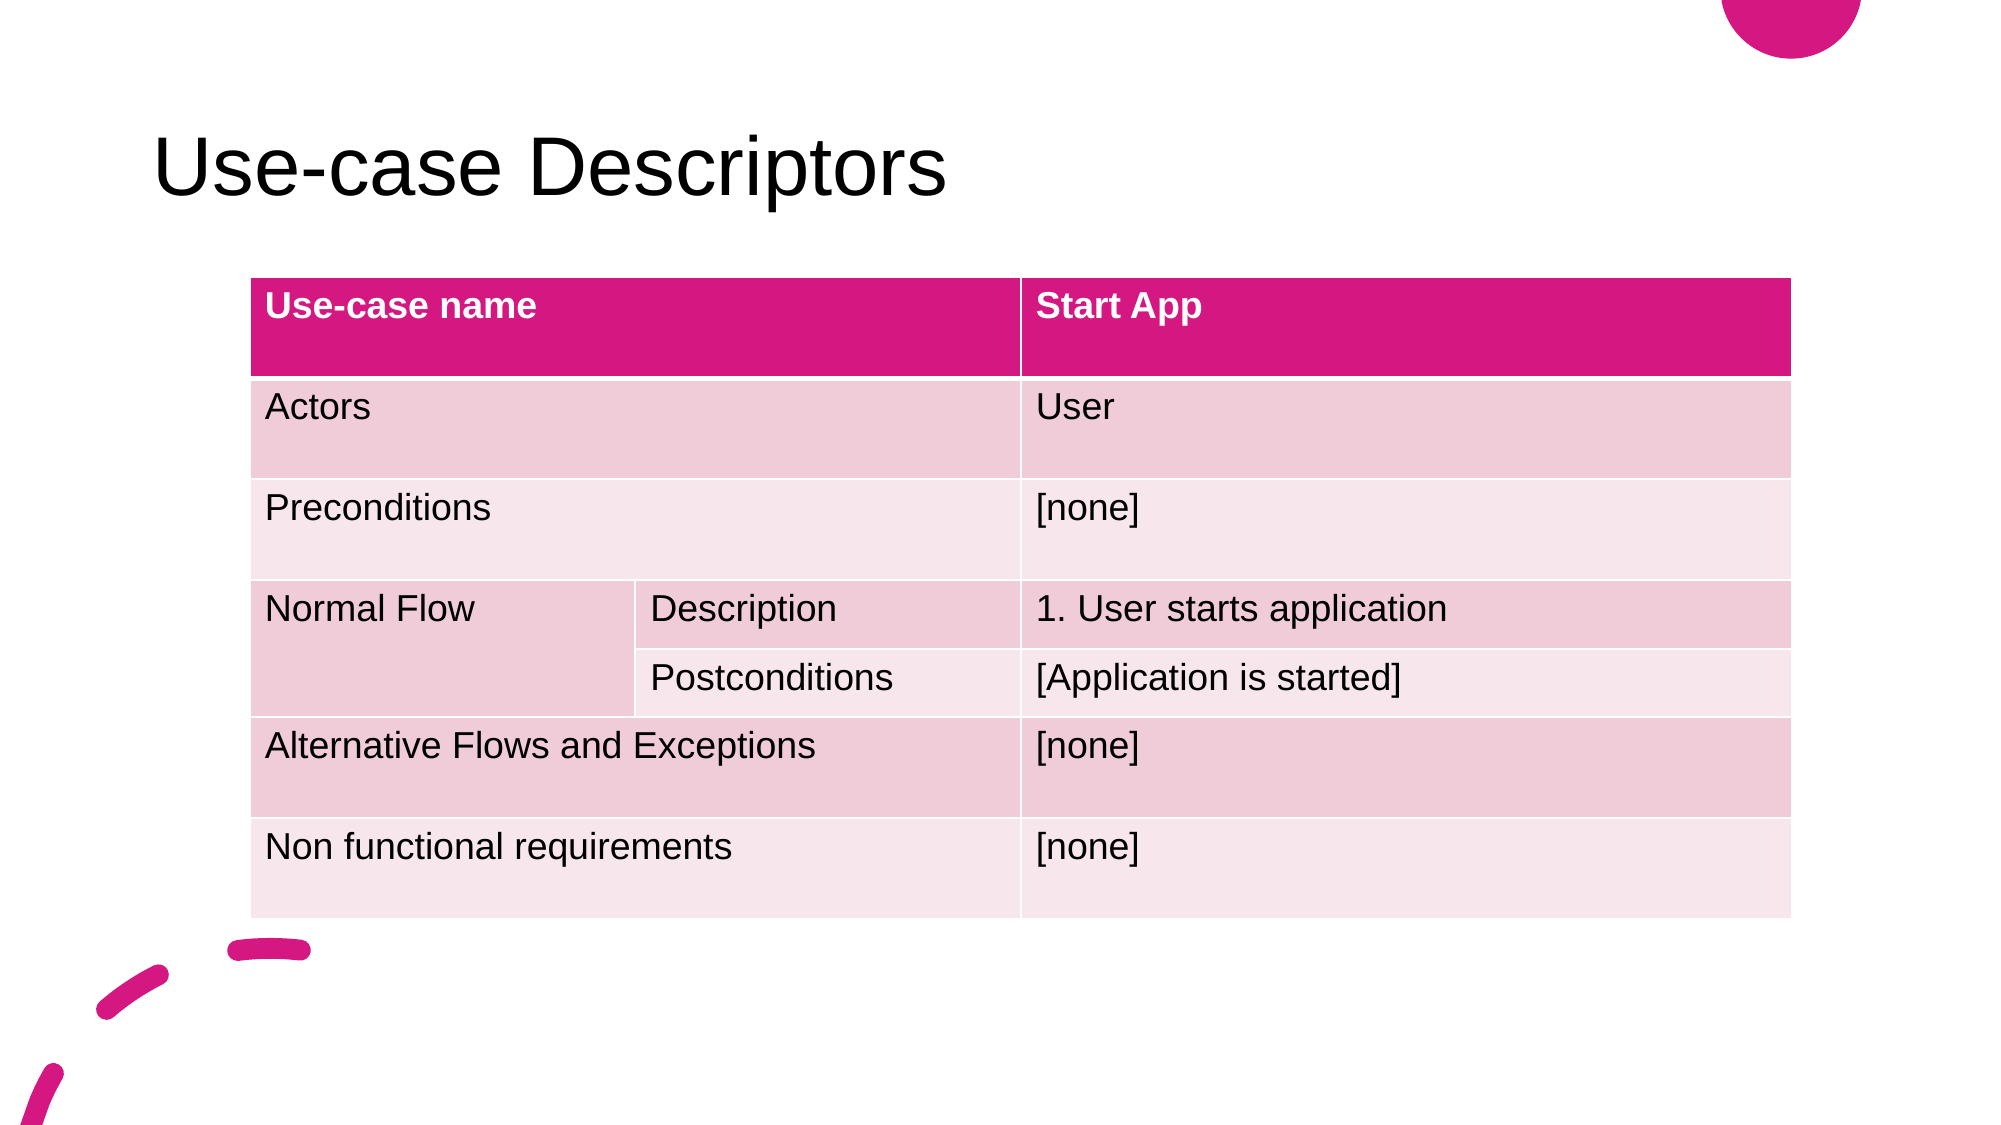

# Use-case Descriptors
| Use-case name |  | Start App |
| --- | --- | --- |
| Actors |  | User |
| Preconditions |  | [none] |
| Normal Flow | Description | 1. User starts application |
|  | Postconditions | [Application is started] |
| Alternative Flows and Exceptions |  | [none] |
| Non functional requirements |  | [none] |